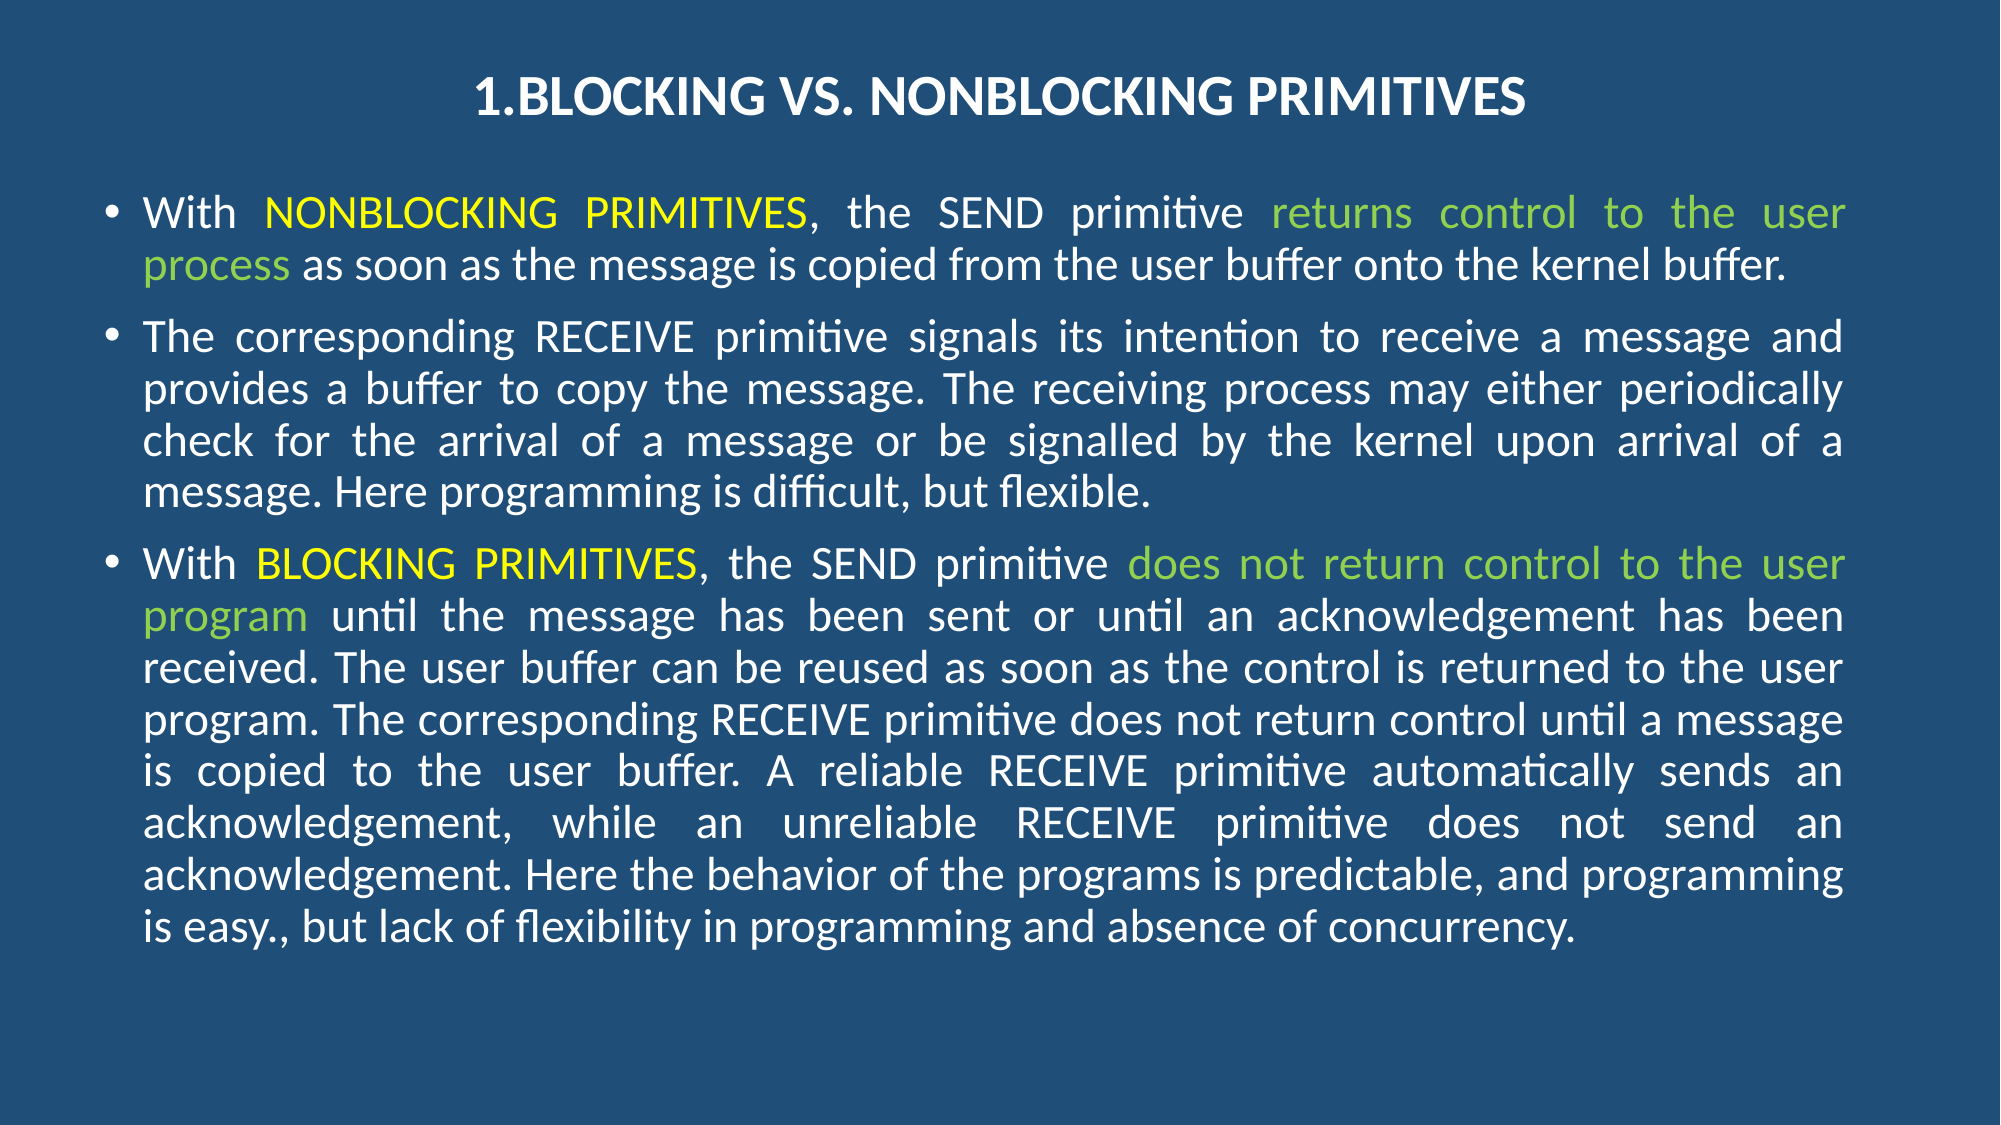

# 1.BLOCKING VS. NONBLOCKING PRIMITIVES
With NONBLOCKING PRIMITIVES, the SEND primitive returns control to the user process as soon as the message is copied from the user buffer onto the kernel buffer.
The corresponding RECEIVE primitive signals its intention to receive a message and provides a buffer to copy the message. The receiving process may either periodically check for the arrival of a message or be signalled by the kernel upon arrival of a message. Here programming is difficult, but flexible.
With BLOCKING PRIMITIVES, the SEND primitive does not return control to the user program until the message has been sent or until an acknowledgement has been received. The user buffer can be reused as soon as the control is returned to the user program. The corresponding RECEIVE primitive does not return control until a message is copied to the user buffer. A reliable RECEIVE primitive automatically sends an acknowledgement, while an unreliable RECEIVE primitive does not send an acknowledgement. Here the behavior of the programs is predictable, and programming is easy., but lack of flexibility in programming and absence of concurrency.